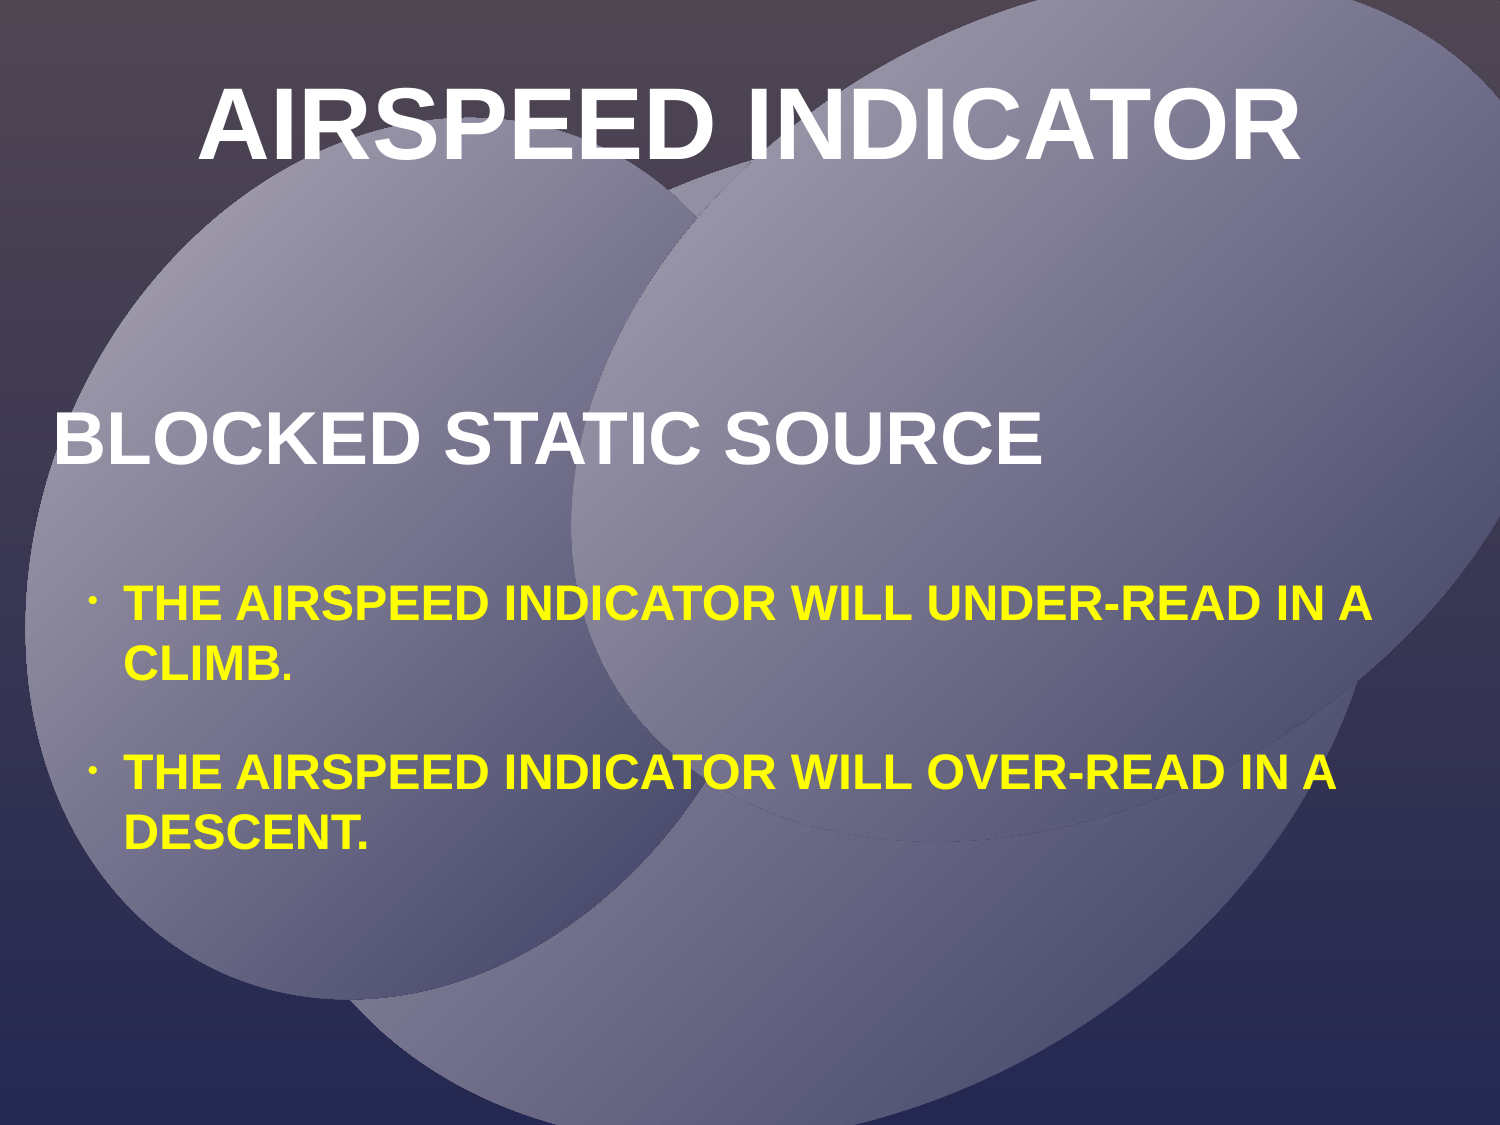

AIRSPEED INDICATOR
BLOCKED STATIC SOURCE

THE AIRSPEED INDICATOR WILL UNDER-READ IN A CLIMB.

THE AIRSPEED INDICATOR WILL OVER-READ IN A DESCENT.